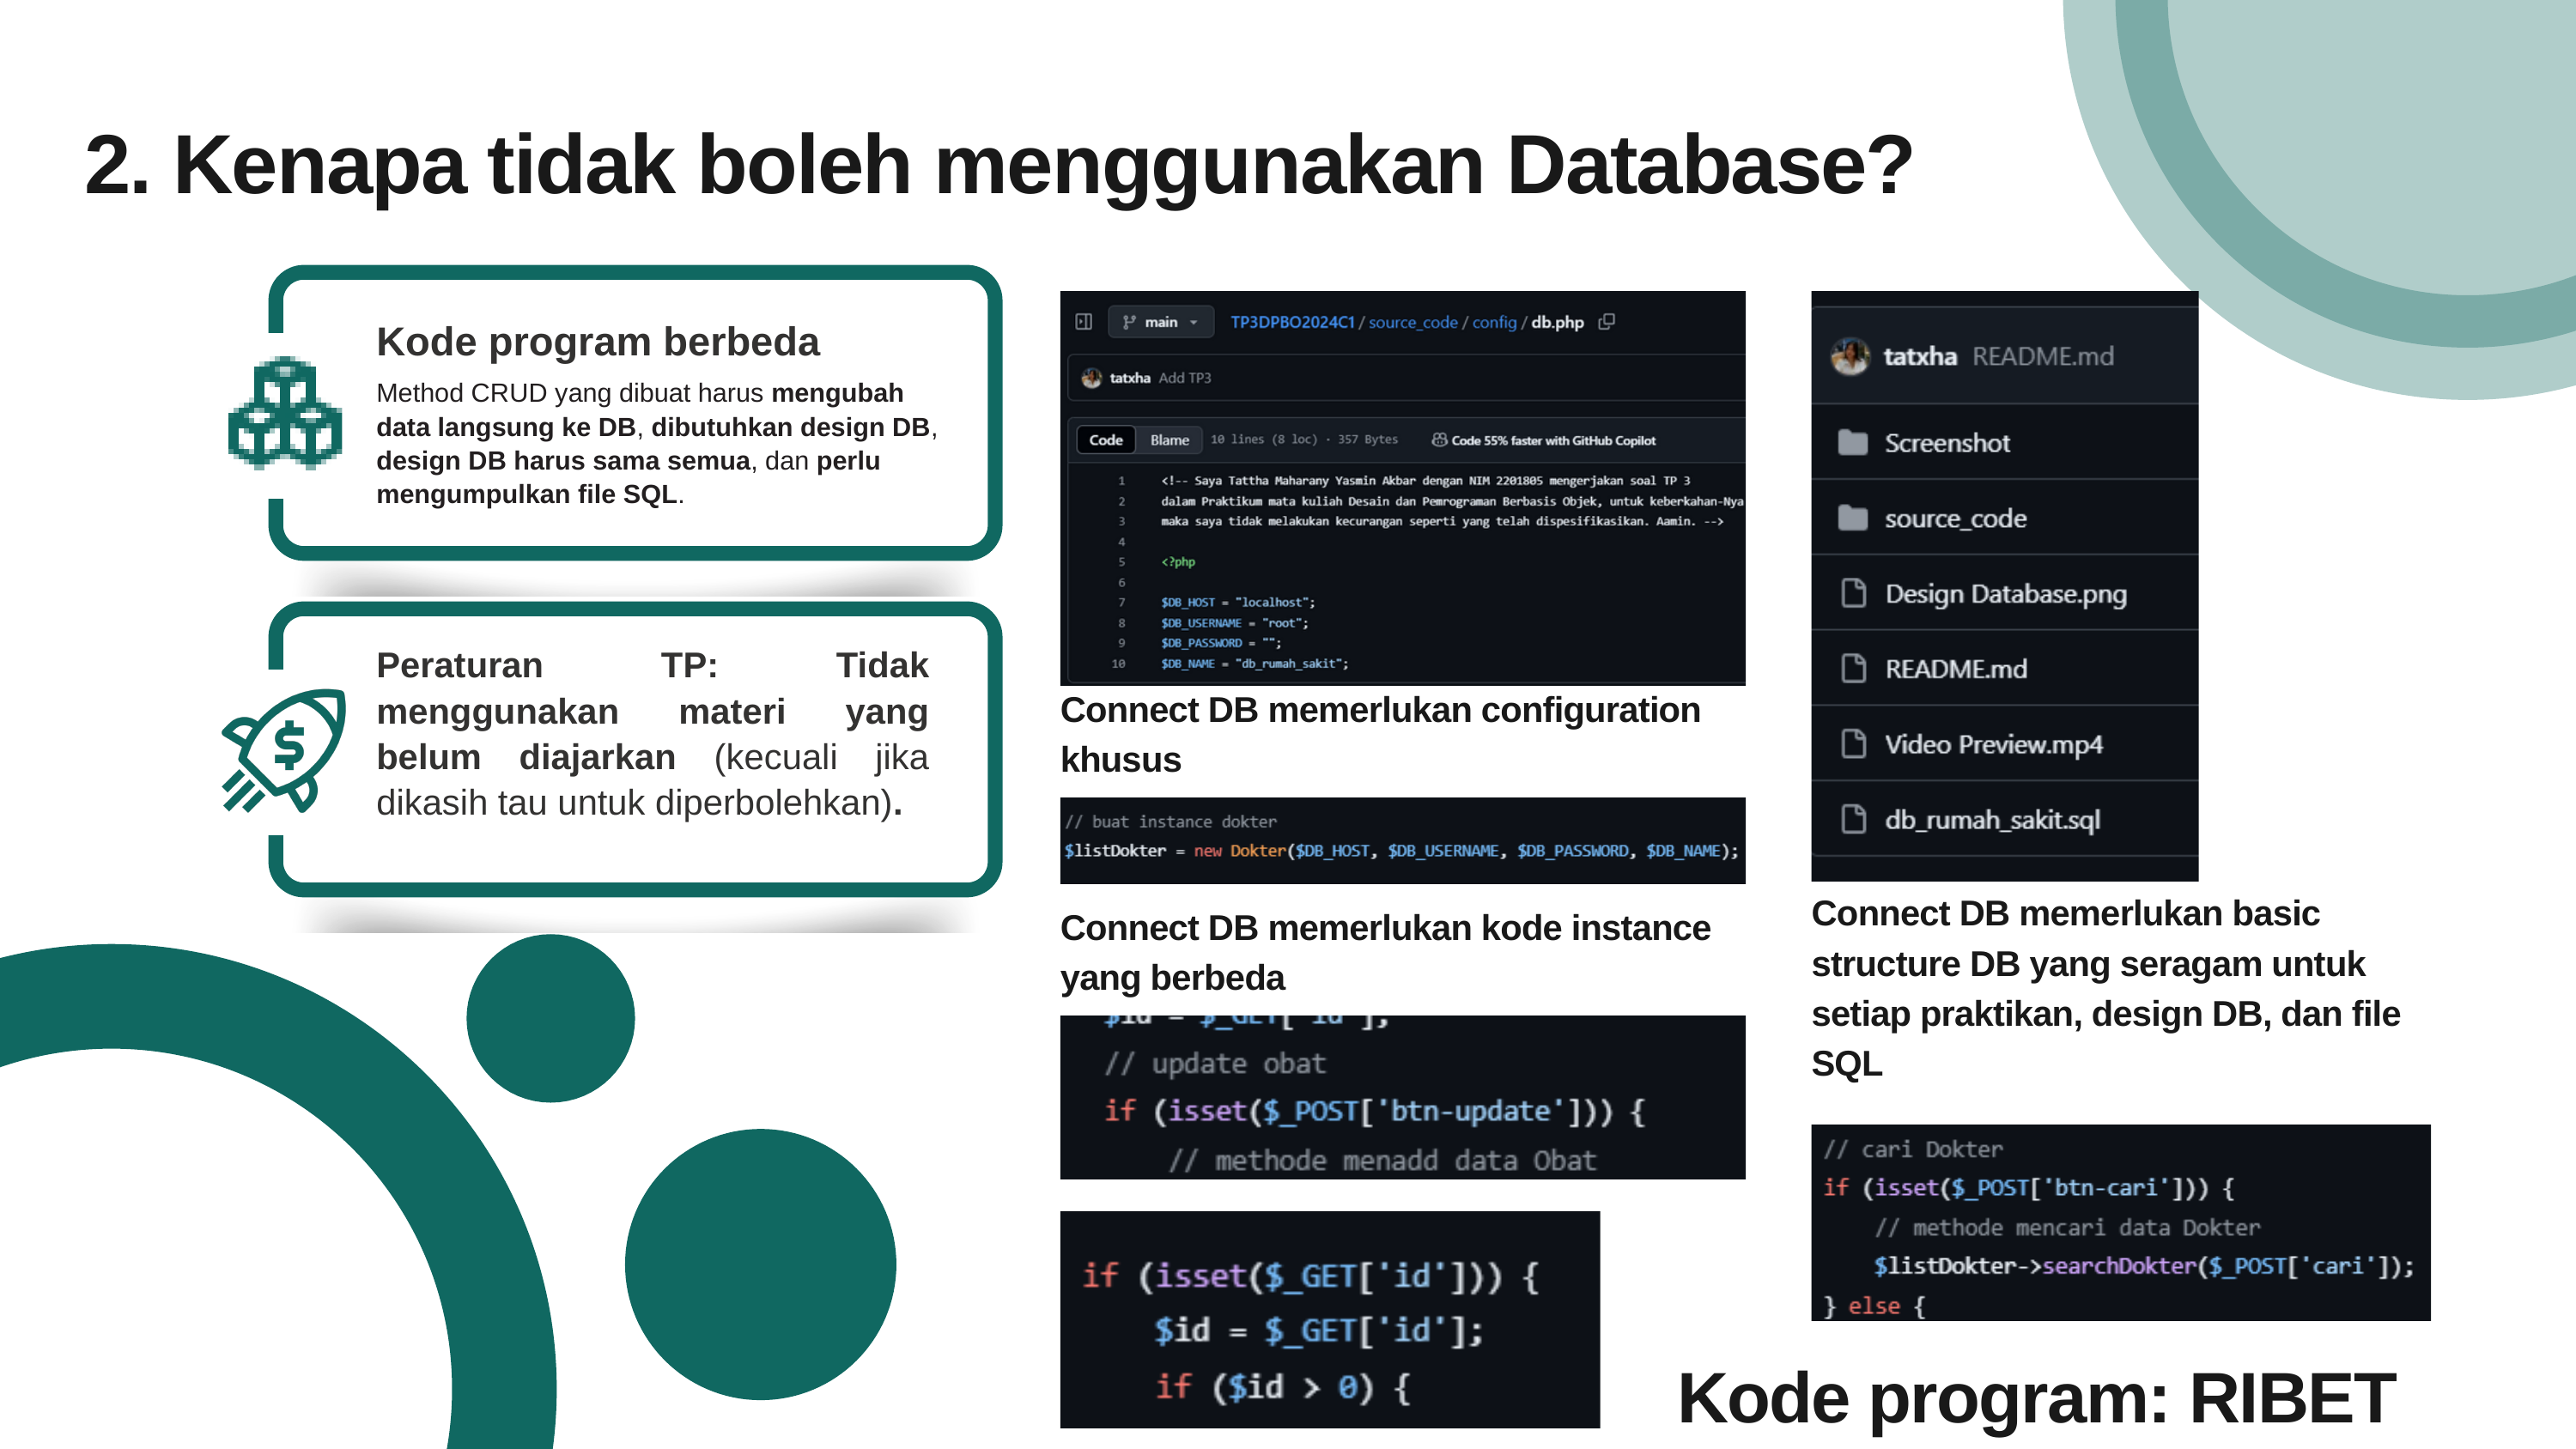

2. Kenapa tidak boleh menggunakan Database?

Kode program berbeda

Method CRUD yang dibuat harus mengubah data langsung ke DB, dibutuhkan design DB, design DB harus sama semua, dan perlu mengumpulkan file SQL.

Peraturan TP: Tidak menggunakan materi yang belum diajarkan (kecuali jika dikasih tau untuk diperbolehkan).

Connect DB memerlukan configuration khusus

Connect DB memerlukan basic structure DB yang seragam untuk setiap praktikan, design DB, dan file SQL
Connect DB memerlukan kode instance yang berbeda

Kode program: RIBET